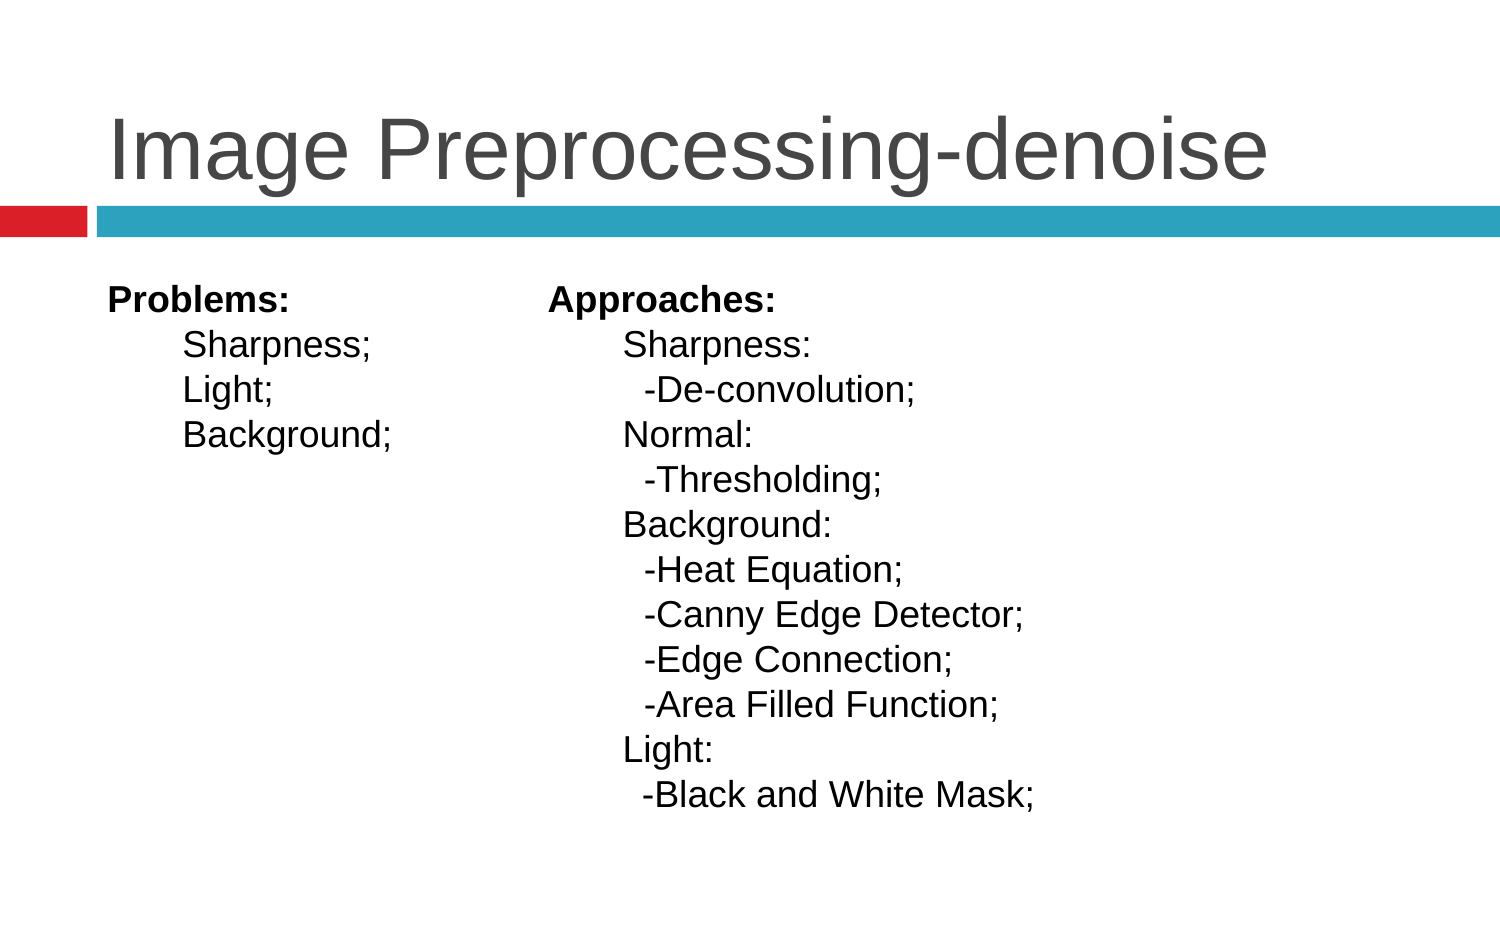

# Image Preprocessing-denoise
18
Problems:
Sharpness;
Light;
Background;
Approaches:
Sharpness:
  -De-convolution;
Normal:
  -Thresholding;
Background:
  -Heat Equation;
  -Canny Edge Detector;
  -Edge Connection;
  -Area Filled Function;
Light:
         -Black and White Mask;